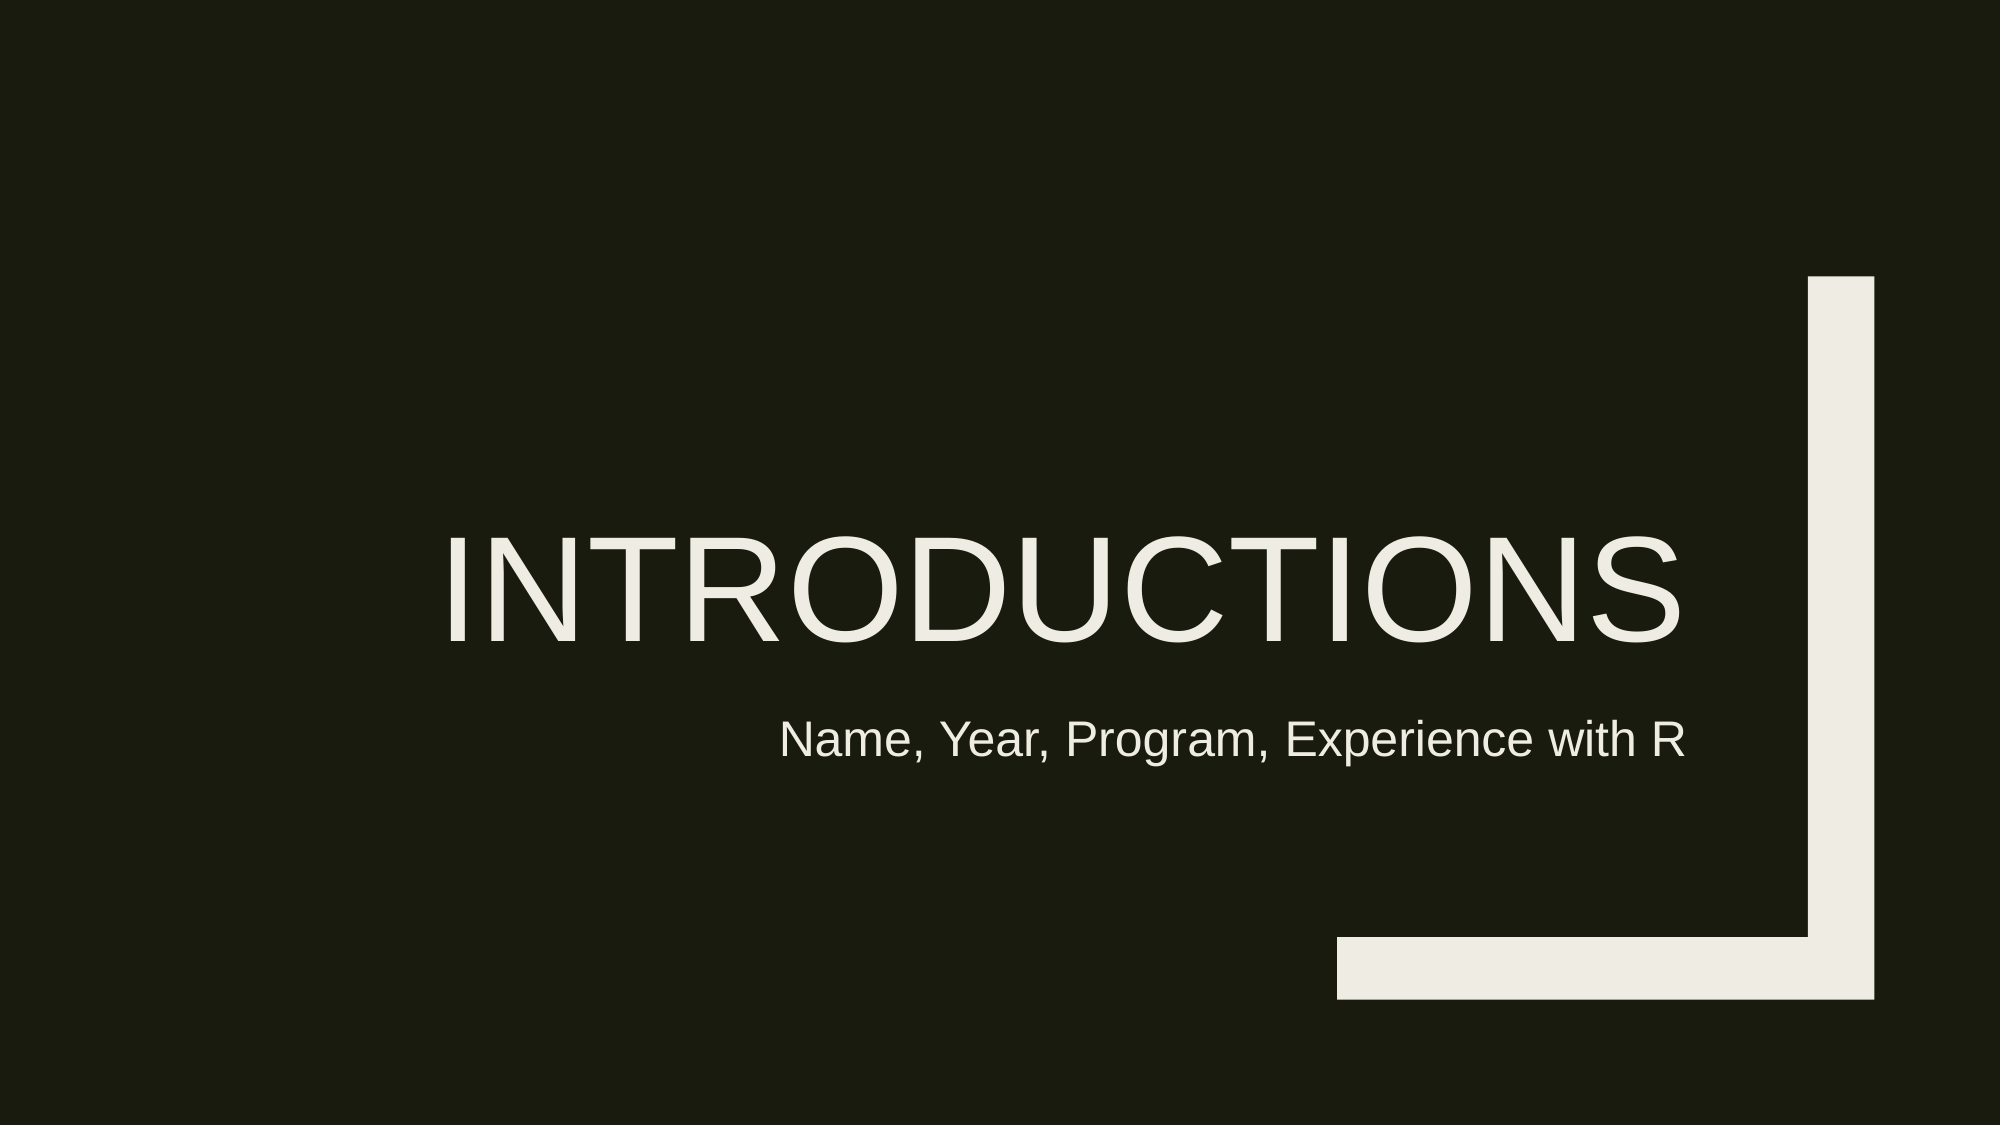

# Introductions
Name, Year, Program, Experience with R